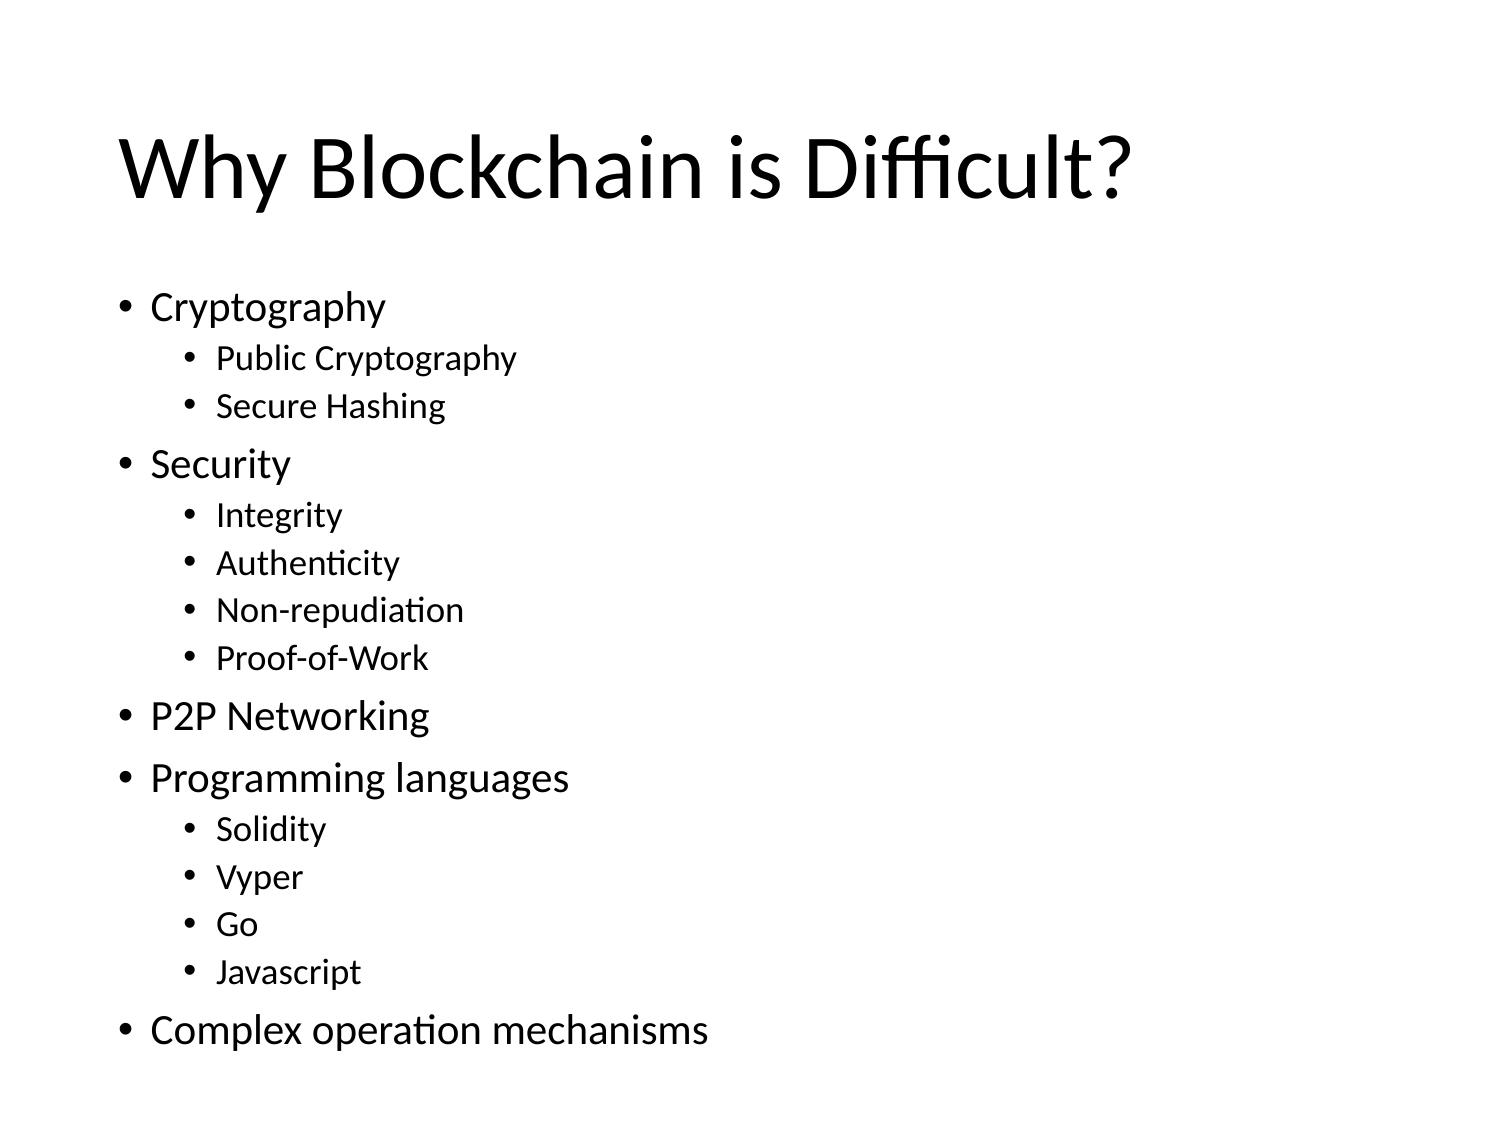

# Why Blockchain is Difficult?
Cryptography
Public Cryptography
Secure Hashing
Security
Integrity
Authenticity
Non-repudiation
Proof-of-Work
P2P Networking
Programming languages
Solidity
Vyper
Go
Javascript
Complex operation mechanisms